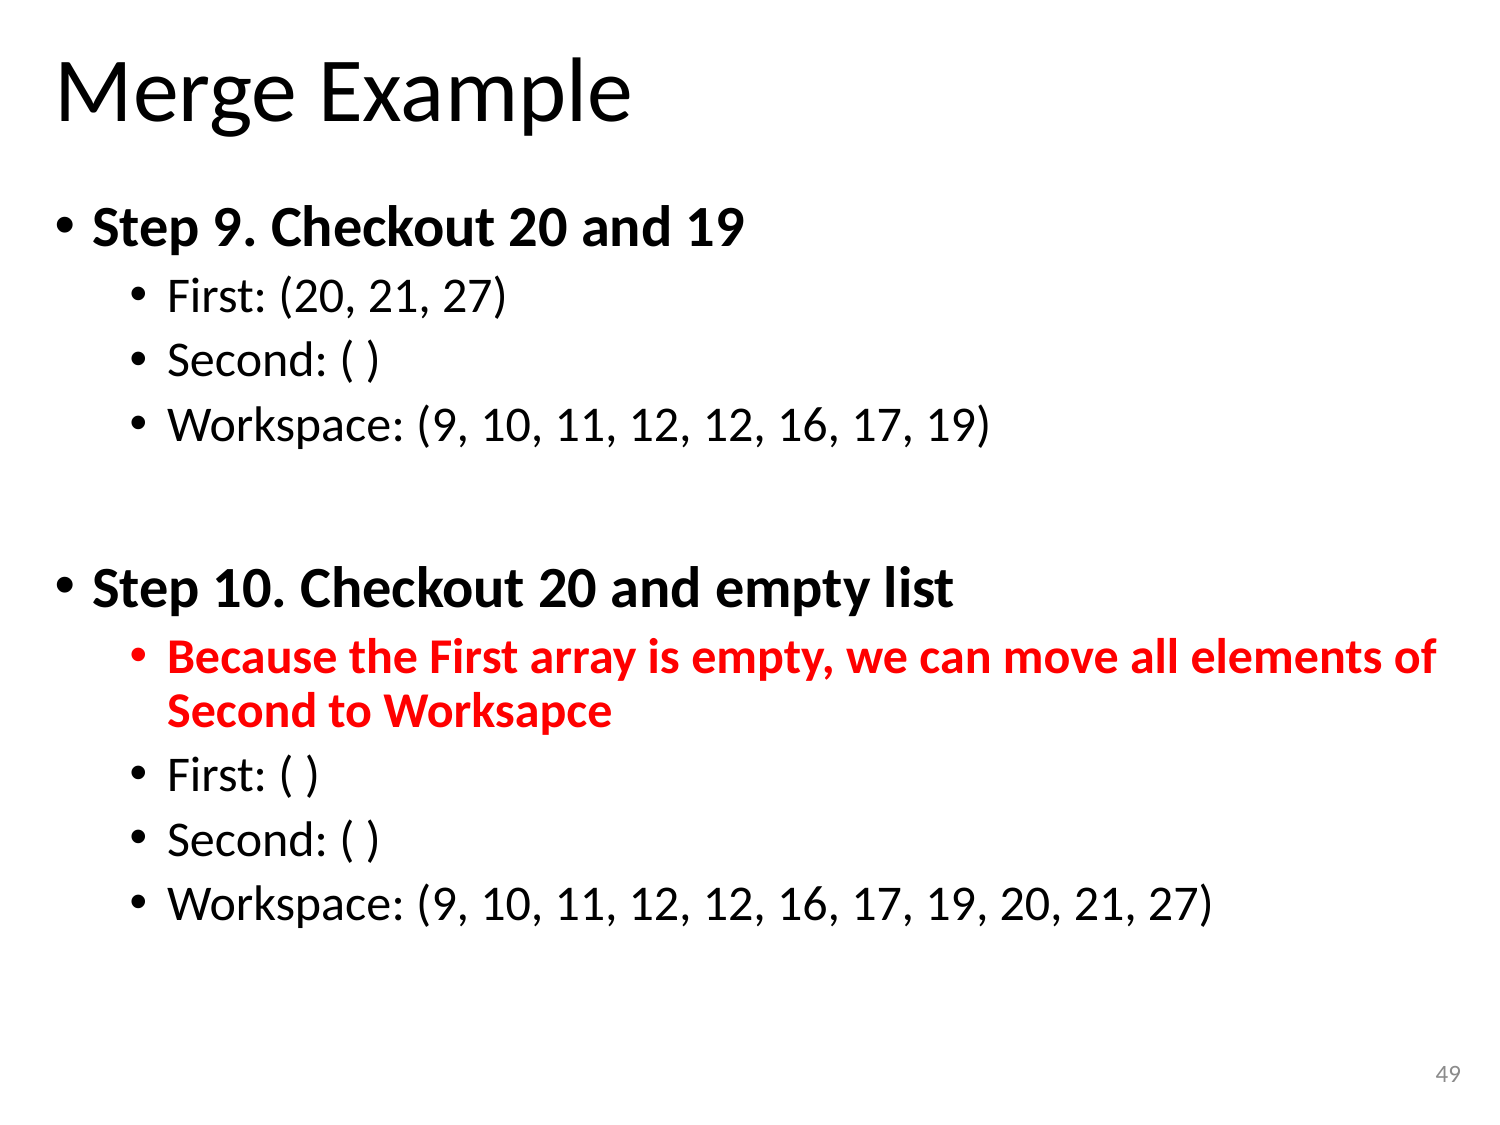

# Merge Example
Step 9. Checkout 20 and 19
First: (20, 21, 27)
Second: ( )
Workspace: (9, 10, 11, 12, 12, 16, 17, 19)

Step 10. Checkout 20 and empty list
Because the First array is empty, we can move all elements of Second to Worksapce
First: ( )
Second: ( )
Workspace: (9, 10, 11, 12, 12, 16, 17, 19, 20, 21, 27)

49